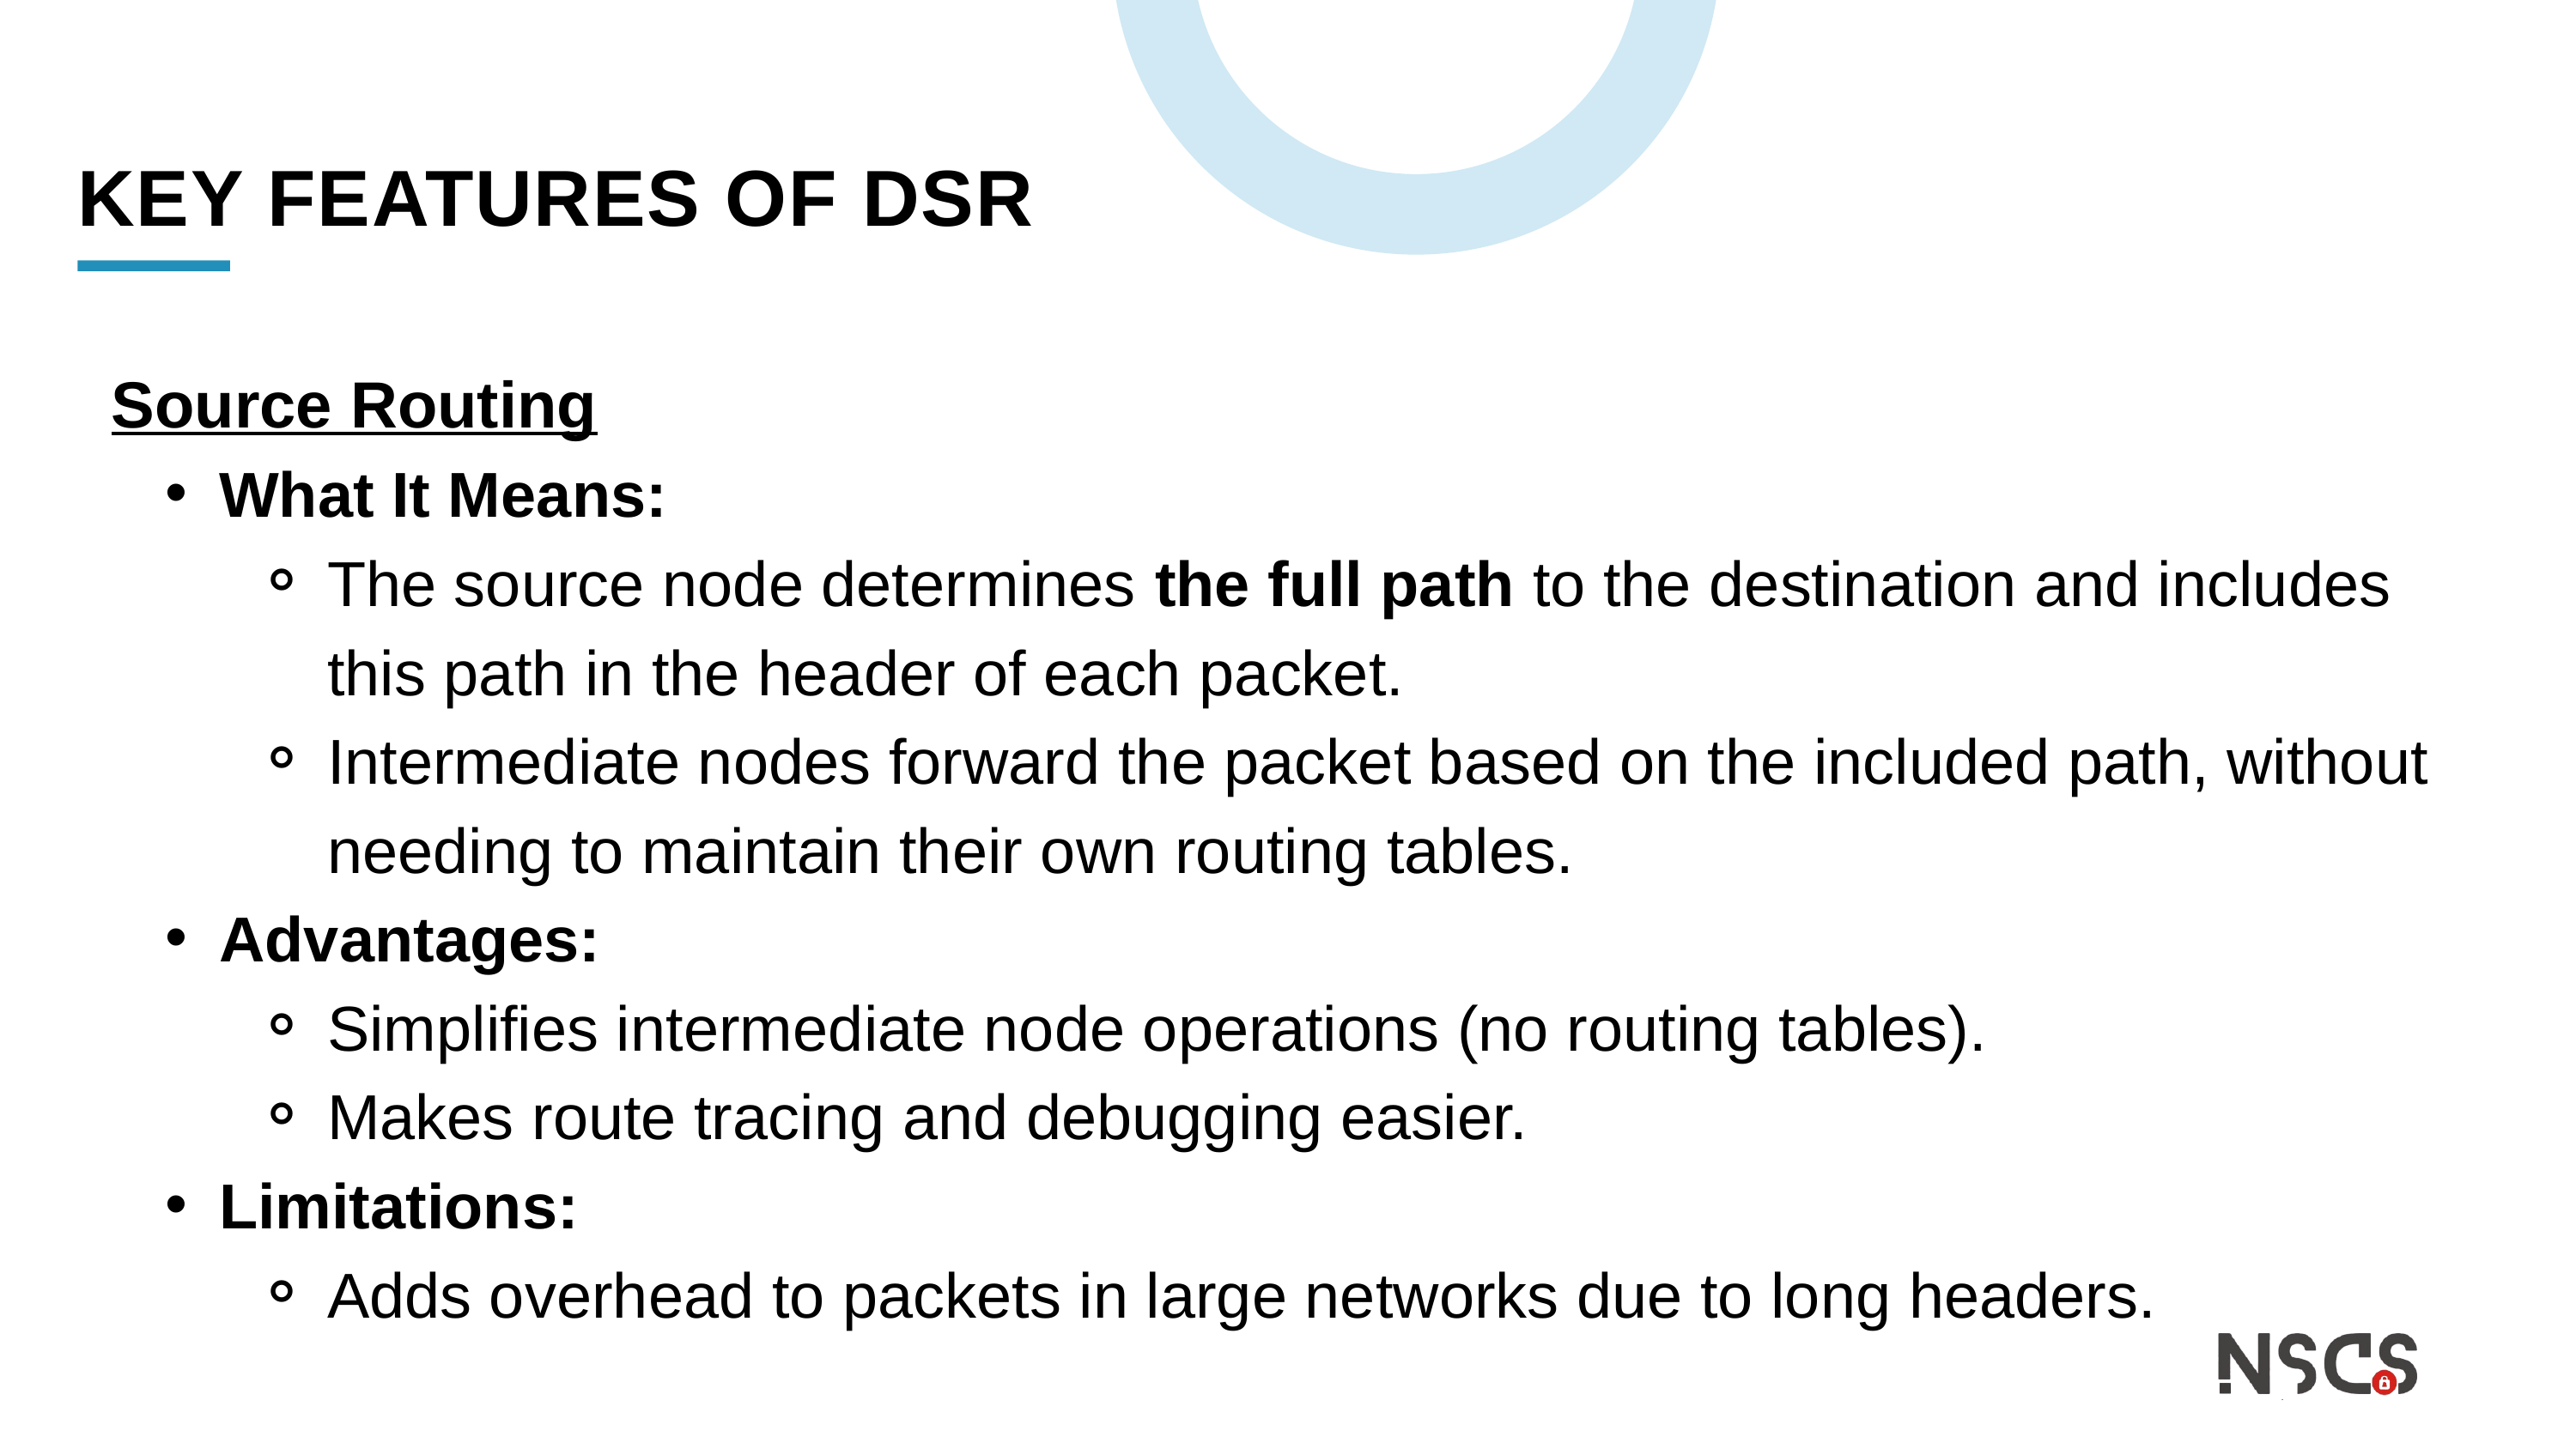

KEY FEATURES OF DSR

Source Routing
What It Means:
The source node determines the full path to the destination and includes this path in the header of each packet.
Intermediate nodes forward the packet based on the included path, without needing to maintain their own routing tables.
Advantages:
Simplifies intermediate node operations (no routing tables).
Makes route tracing and debugging easier.
Limitations:
Adds overhead to packets in large networks due to long headers.